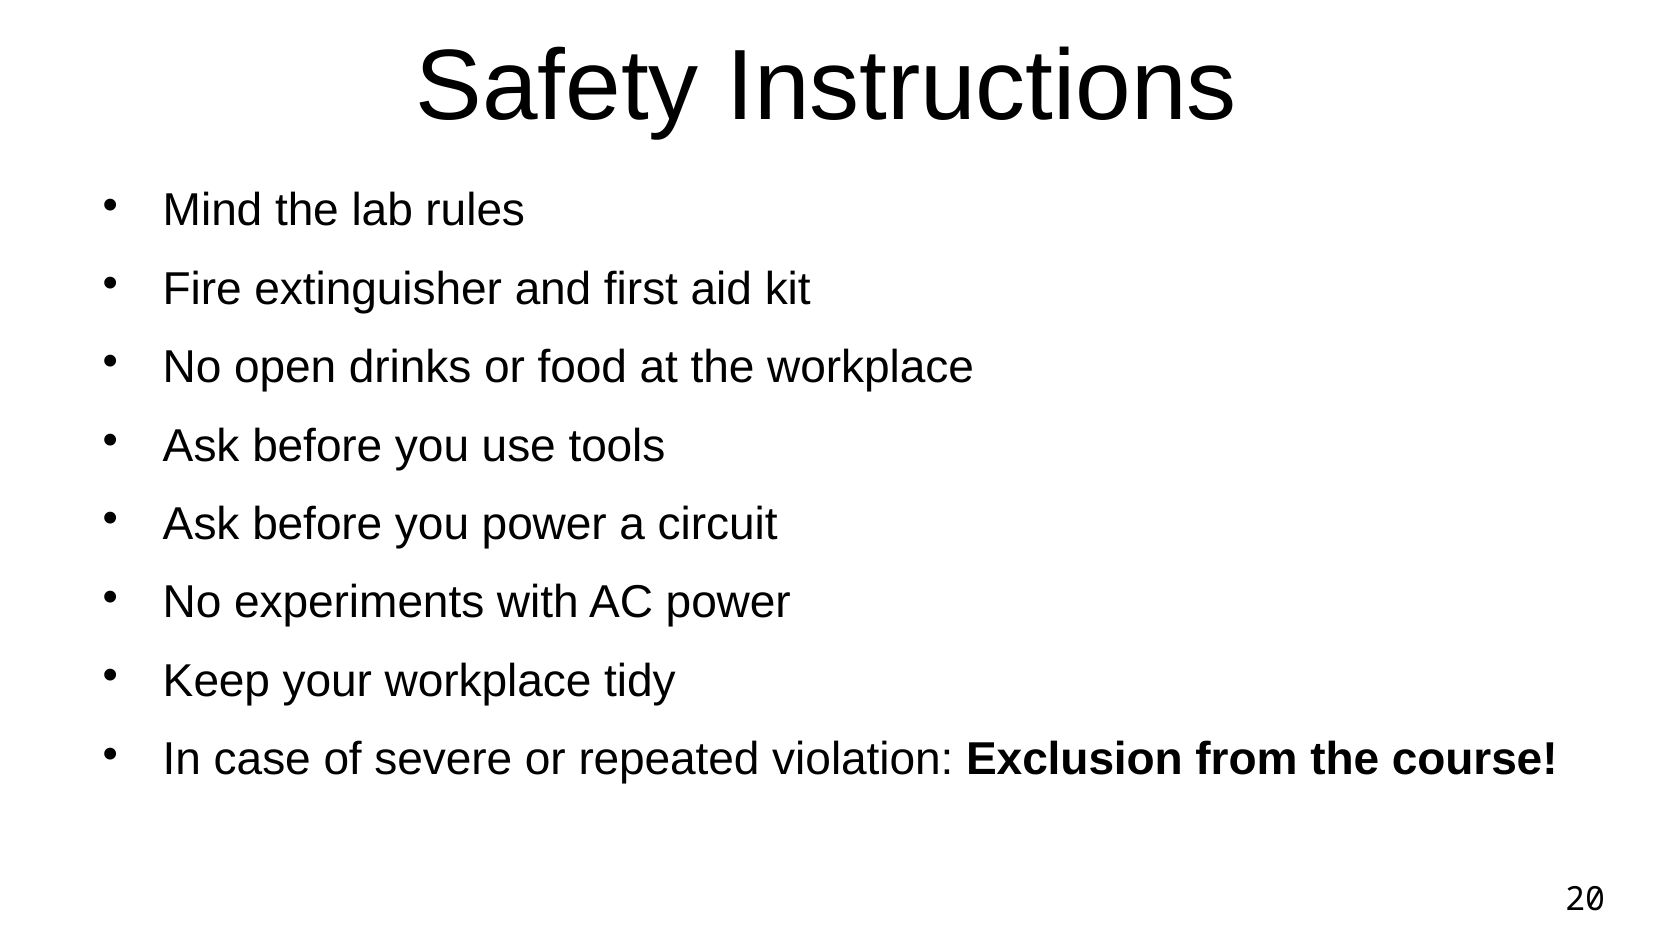

Safety Instructions
Mind the lab rules
Fire extinguisher and first aid kit
No open drinks or food at the workplace
Ask before you use tools
Ask before you power a circuit
No experiments with AC power
Keep your workplace tidy
In case of severe or repeated violation: Exclusion from the course!